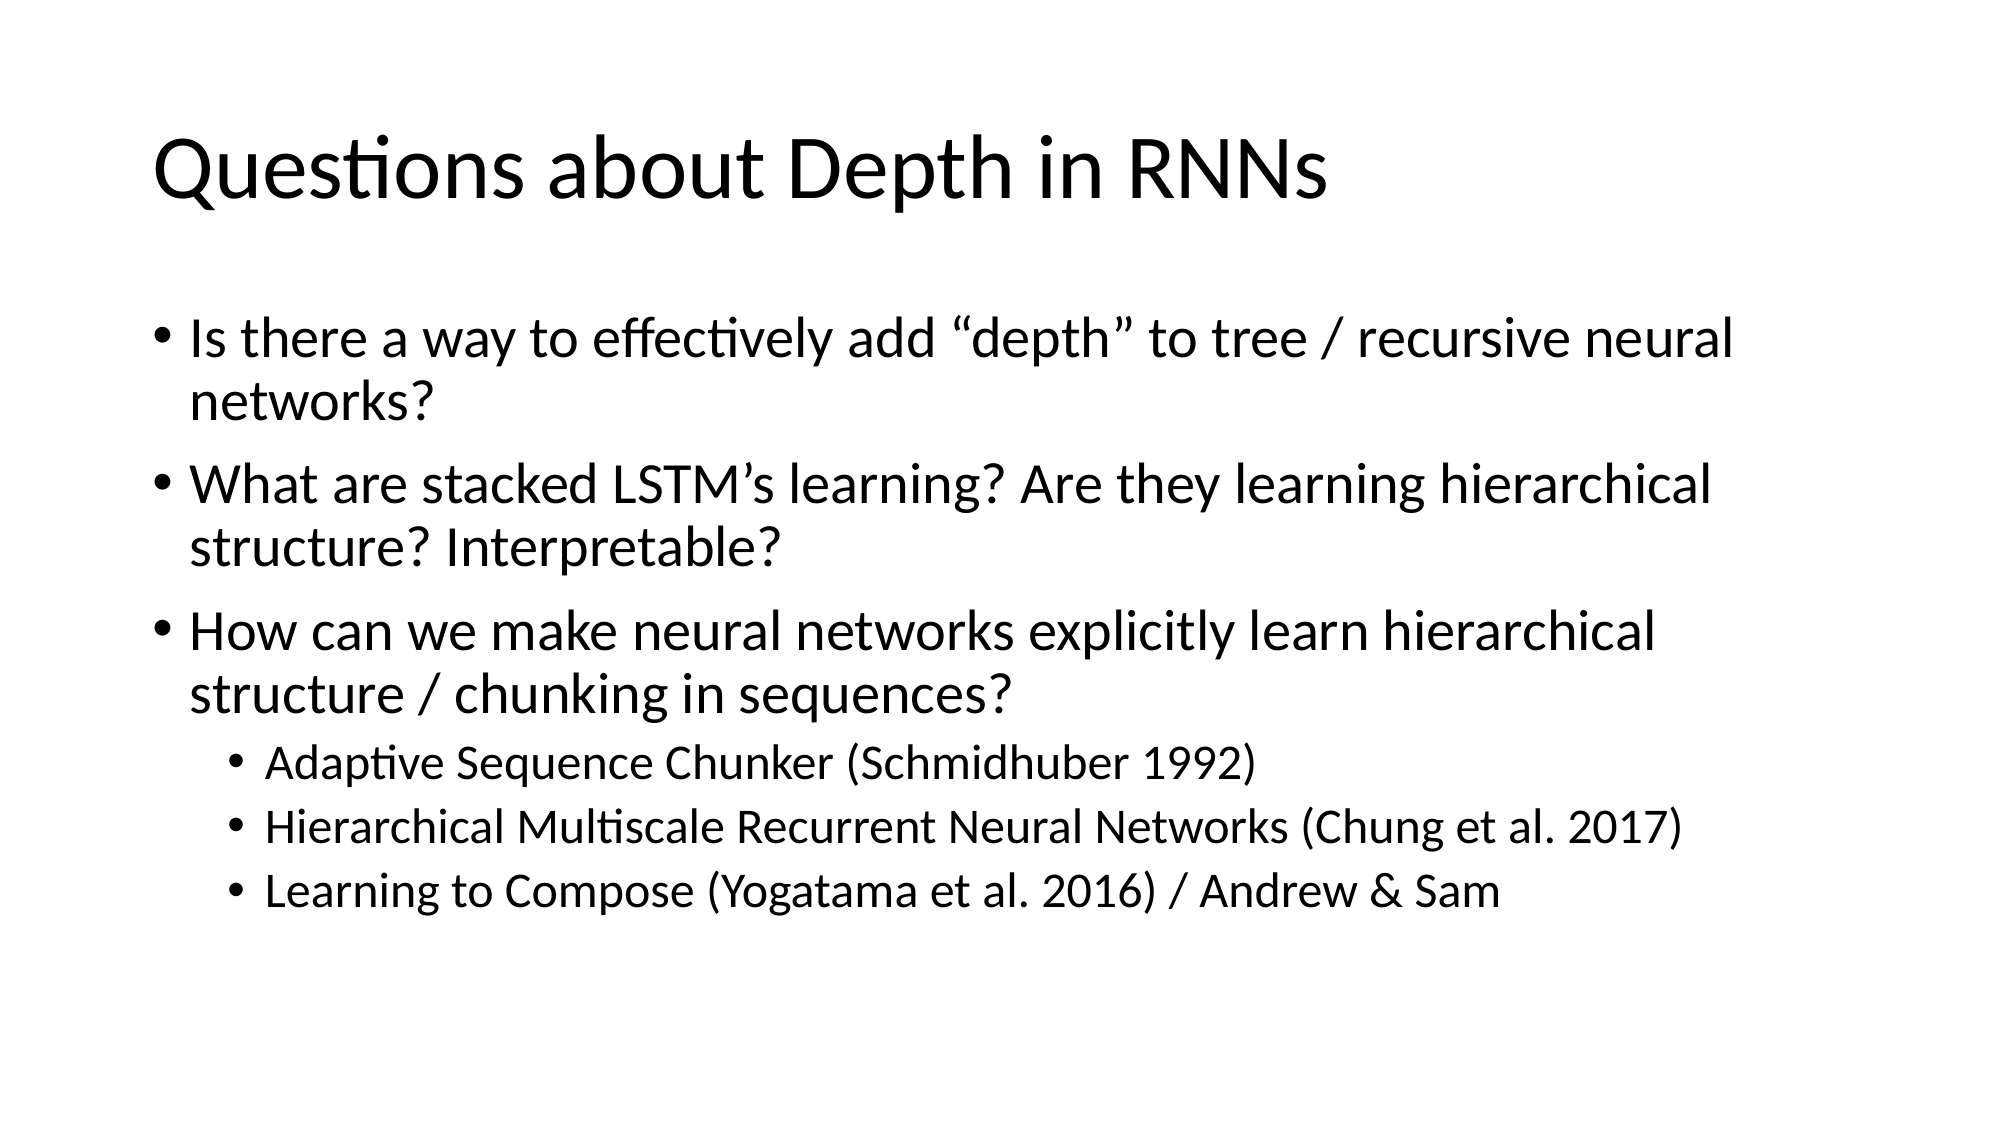

# Questions about Depth in RNNs
Is there a way to effectively add “depth” to tree / recursive neural networks?
What are stacked LSTM’s learning? Are they learning hierarchical structure? Interpretable?
How can we make neural networks explicitly learn hierarchical structure / chunking in sequences?
Adaptive Sequence Chunker (Schmidhuber 1992)
Hierarchical Multiscale Recurrent Neural Networks (Chung et al. 2017)
Learning to Compose (Yogatama et al. 2016) / Andrew & Sam